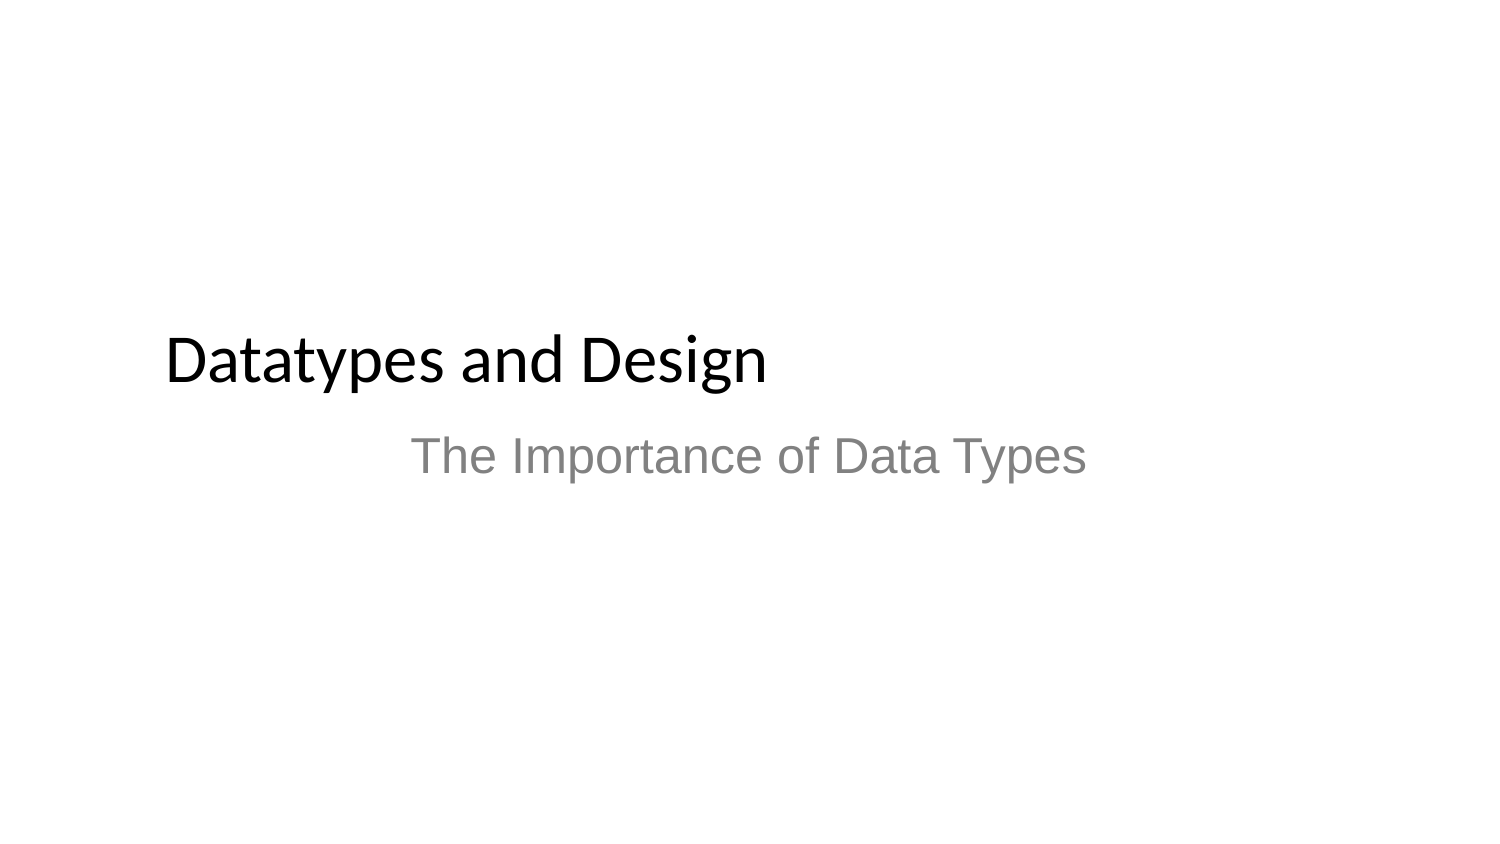

# Datatypes and Design
The Importance of Data Types